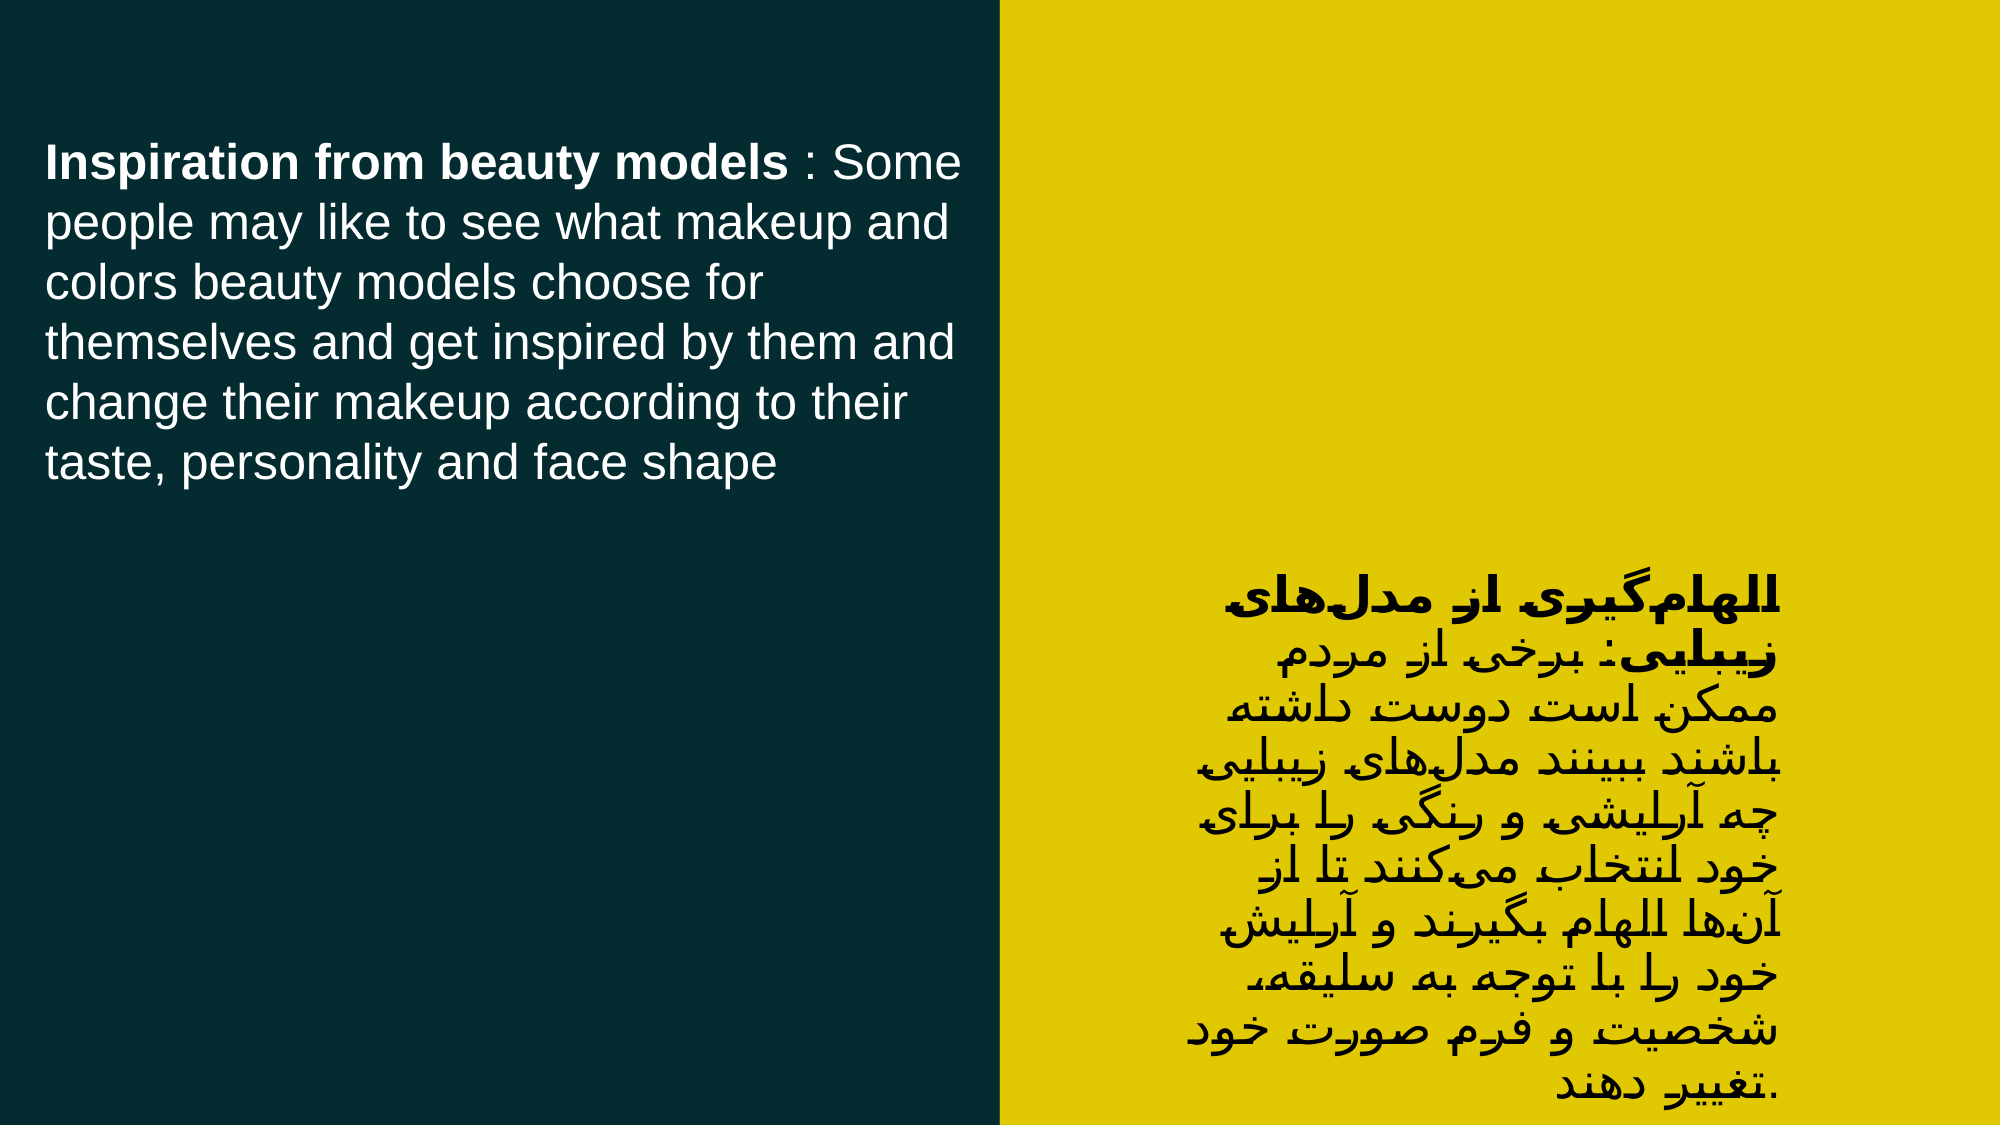

Inspiration from beauty models : Some people may like to see what makeup and colors beauty models choose for themselves and get inspired by them and change their makeup according to their taste, personality and face shape
الهام‌گیری از مدل‌های زیبایی: برخی از مردم ممکن است دوست داشته باشند ببینند مدل‌های زیبایی چه آرایشی و رنگی را برای خود انتخاب می‌کنند تا از آن‌ها الهام بگیرند و آرایش خود را با توجه به سلیقه، شخصیت و فرم صورت خود تغییر دهند.